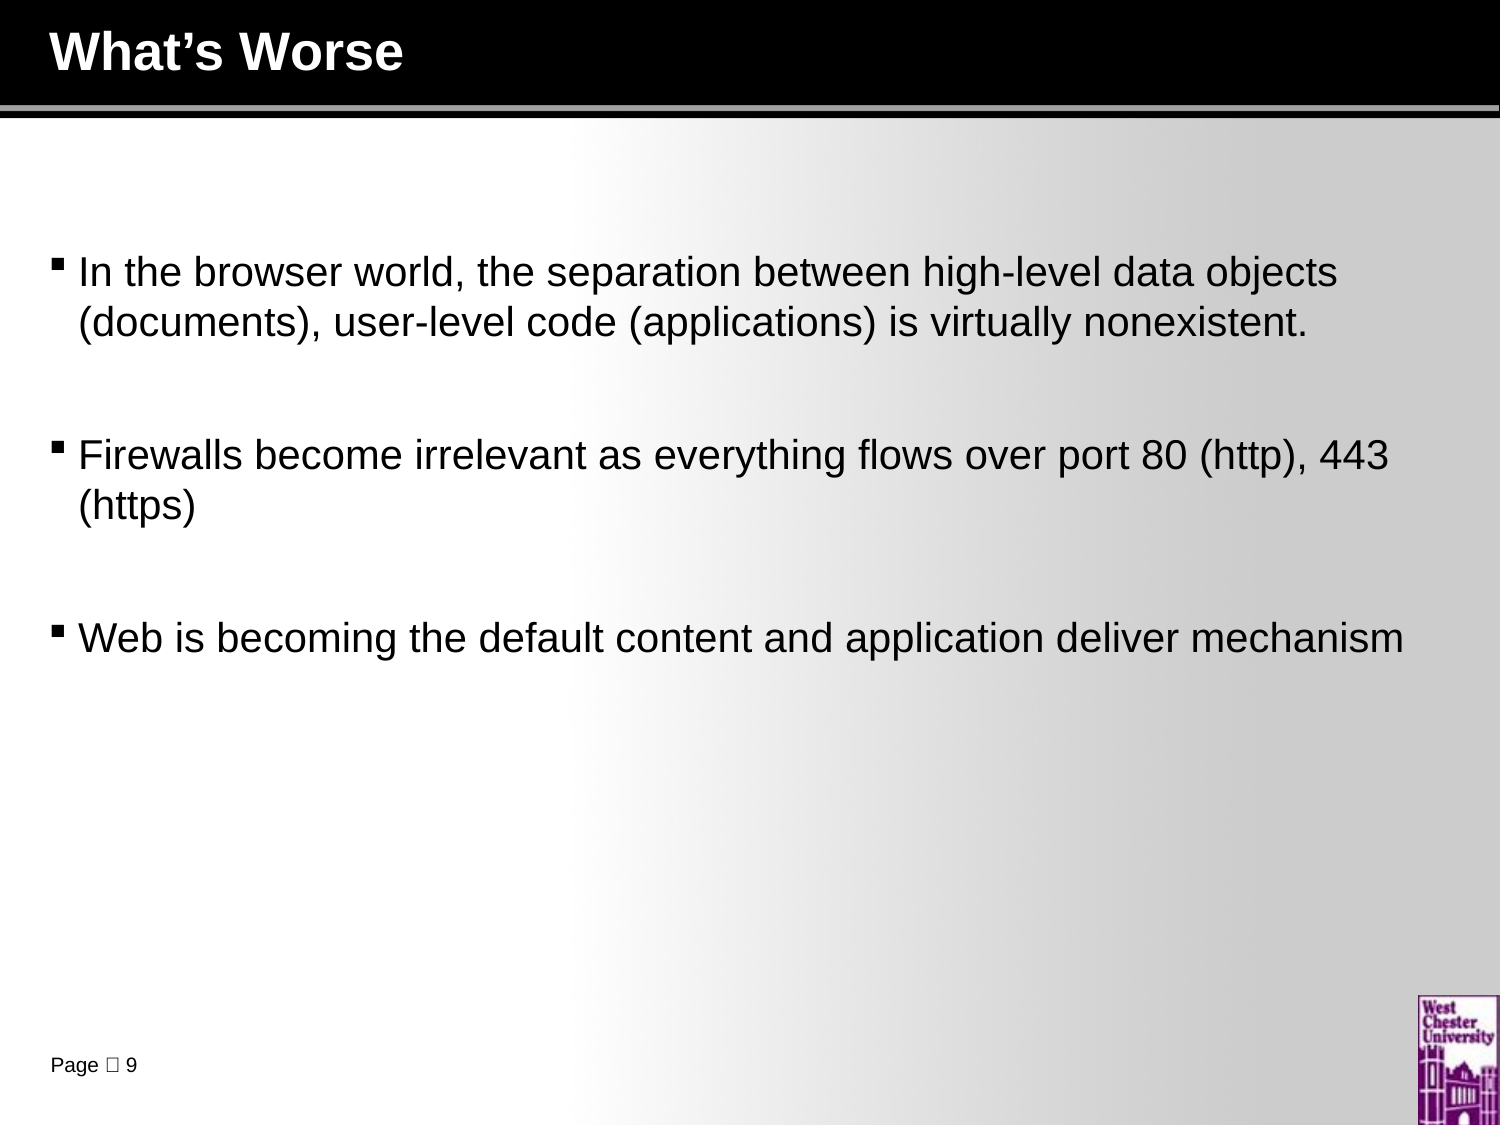

# What’s Worse
In the browser world, the separation between high-level data objects (documents), user-level code (applications) is virtually nonexistent.

Firewalls become irrelevant as everything flows over port 80 (http), 443 (https)

Web is becoming the default content and application deliver mechanism